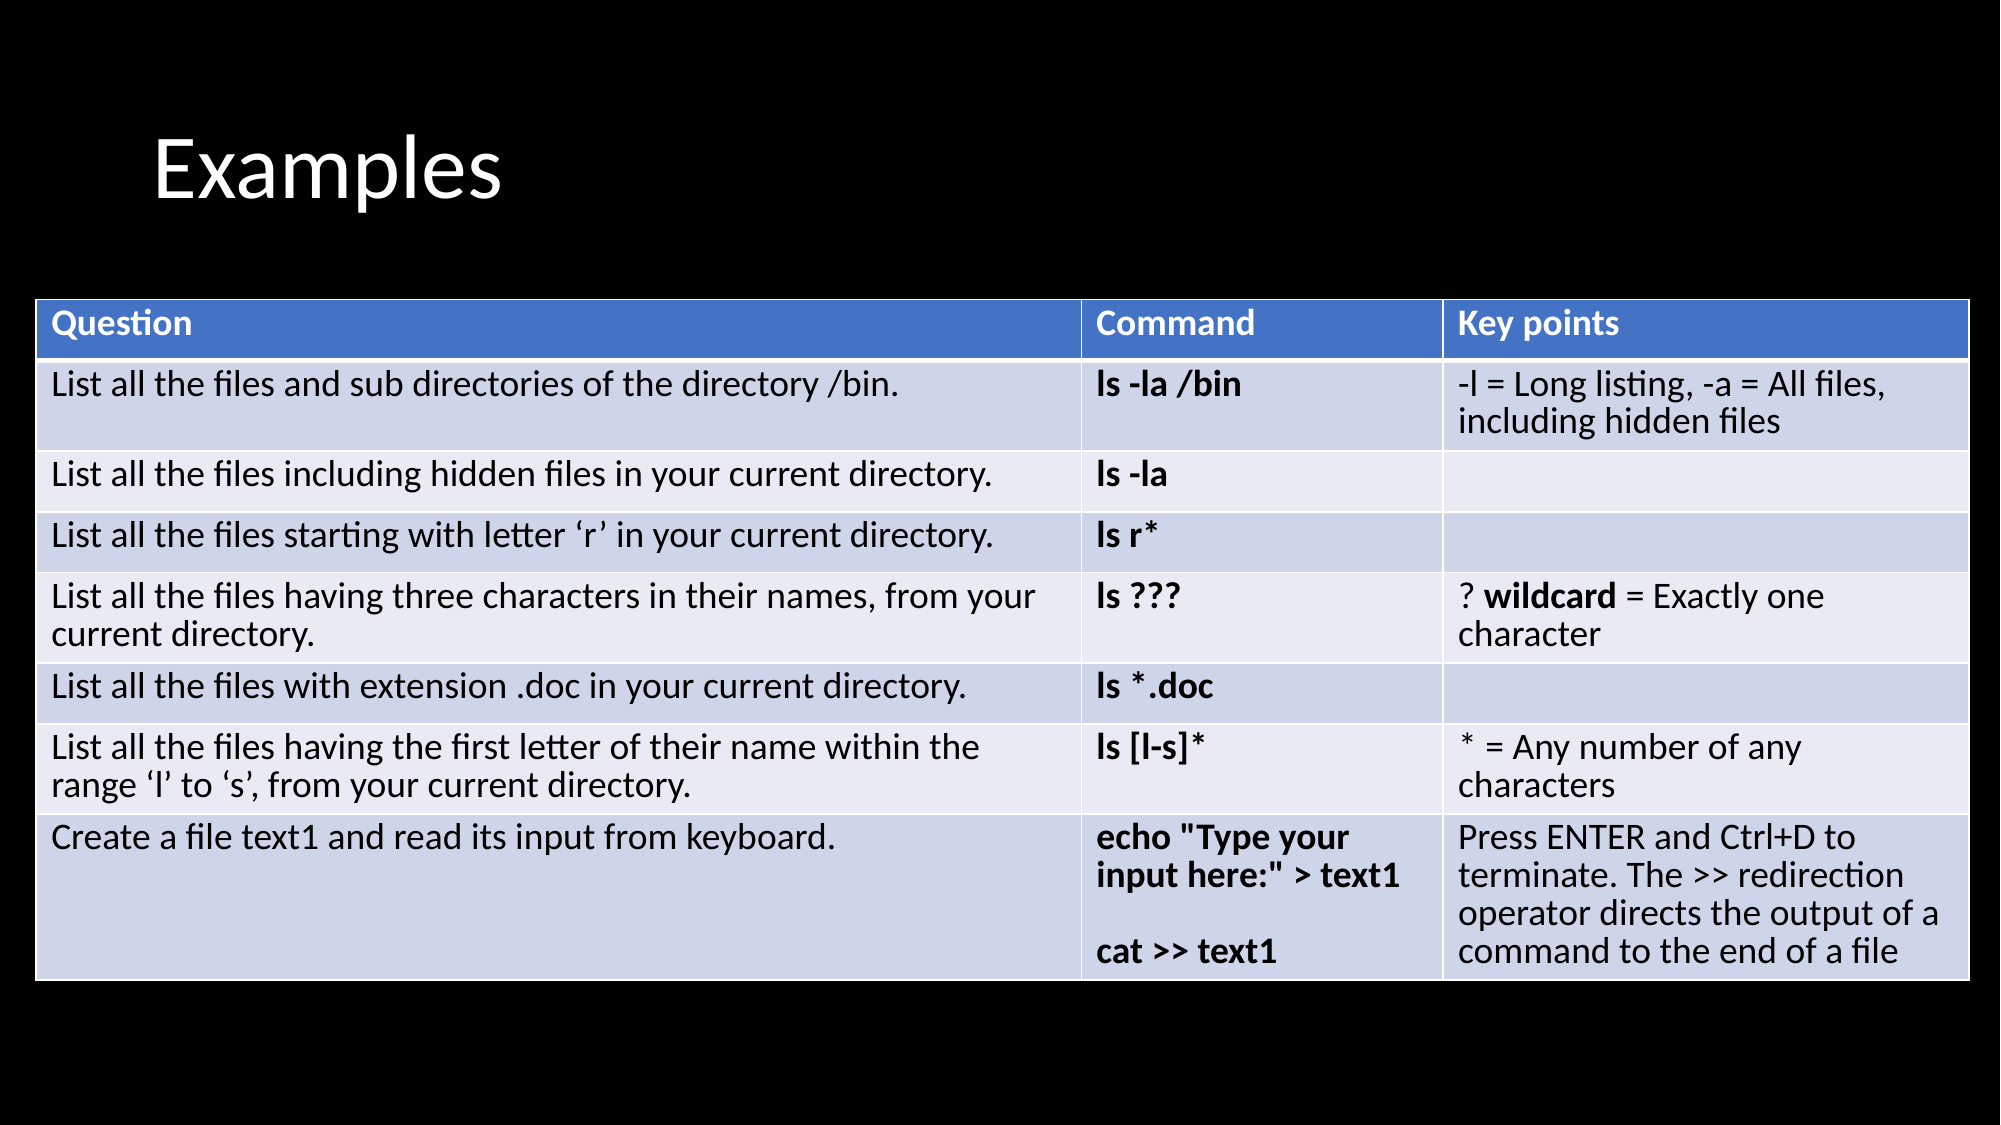

# Examples
| Question | Command | Key points |
| --- | --- | --- |
| List all the files and sub directories of the directory /bin. | ls -la /bin | -l = Long listing, -a = All files, including hidden files |
| List all the files including hidden files in your current directory. | ls -la |  |
| List all the files starting with letter ‘r’ in your current directory. | ls r\* |  |
| List all the files having three characters in their names, from your current directory. | ls ??? | ? wildcard = Exactly one character |
| List all the files with extension .doc in your current directory. | ls \*.doc |  |
| List all the files having the first letter of their name within the range ‘l’ to ‘s’, from your current directory. | ls [l-s]\* | \* = Any number of any characters |
| Create a file text1 and read its input from keyboard. | echo "Type your input here:" > text1 cat >> text1 | Press ENTER and Ctrl+D to terminate. The >> redirection operator directs the output of a command to the end of a file |